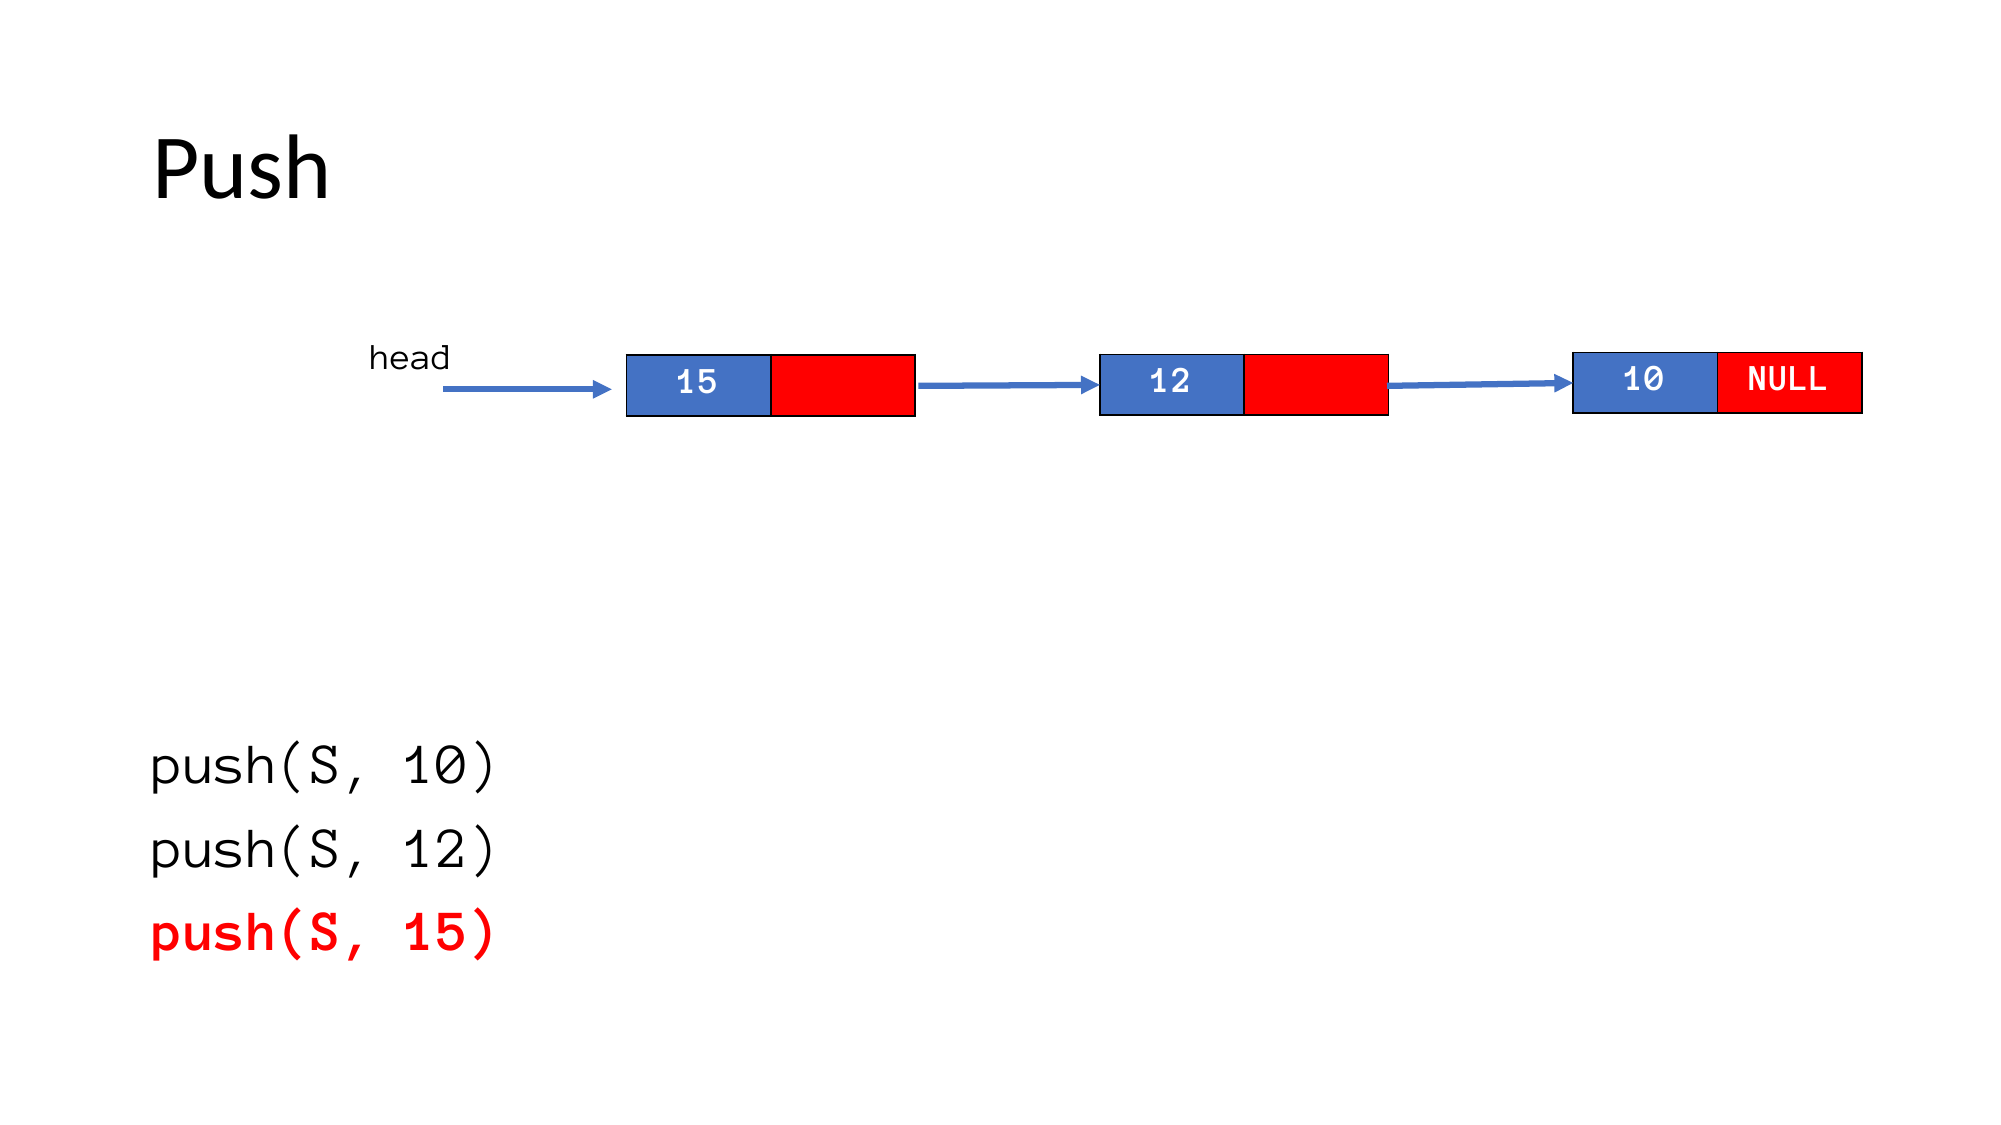

# Push

push(S, 10)
push(S, 12)
push(S, 15)
head
| 10 | NULL |
| --- | --- |
| 12 |  |
| --- | --- |
| 15 |  |
| --- | --- |